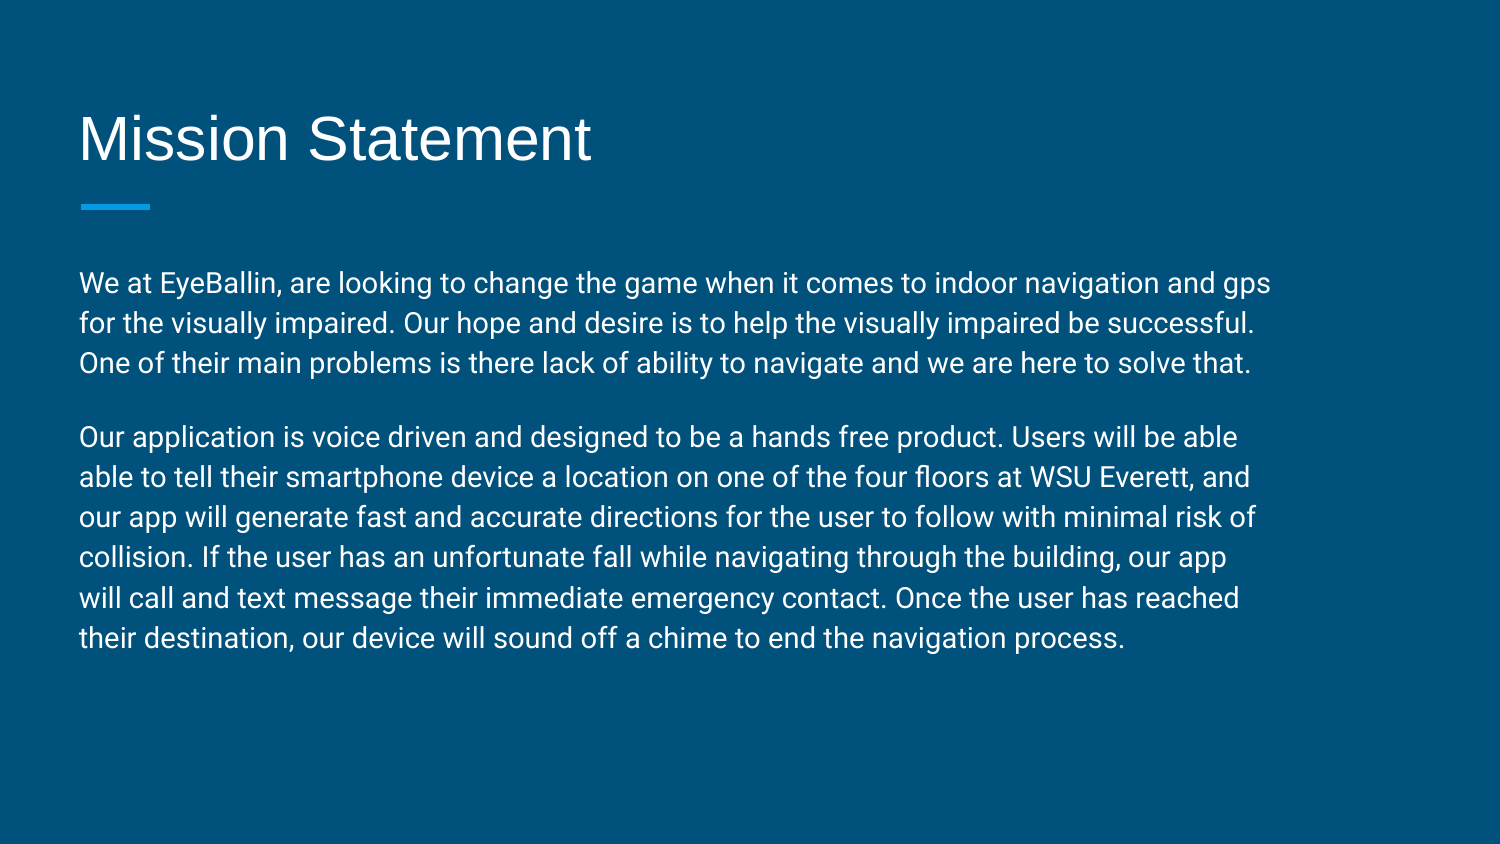

# Mission Statement
We at EyeBallin, are looking to change the game when it comes to indoor navigation and gps for the visually impaired. Our hope and desire is to help the visually impaired be successful. One of their main problems is there lack of ability to navigate and we are here to solve that.
Our application is voice driven and designed to be a hands free product. Users will be able able to tell their smartphone device a location on one of the four floors at WSU Everett, and our app will generate fast and accurate directions for the user to follow with minimal risk of collision. If the user has an unfortunate fall while navigating through the building, our app will call and text message their immediate emergency contact. Once the user has reached their destination, our device will sound off a chime to end the navigation process.